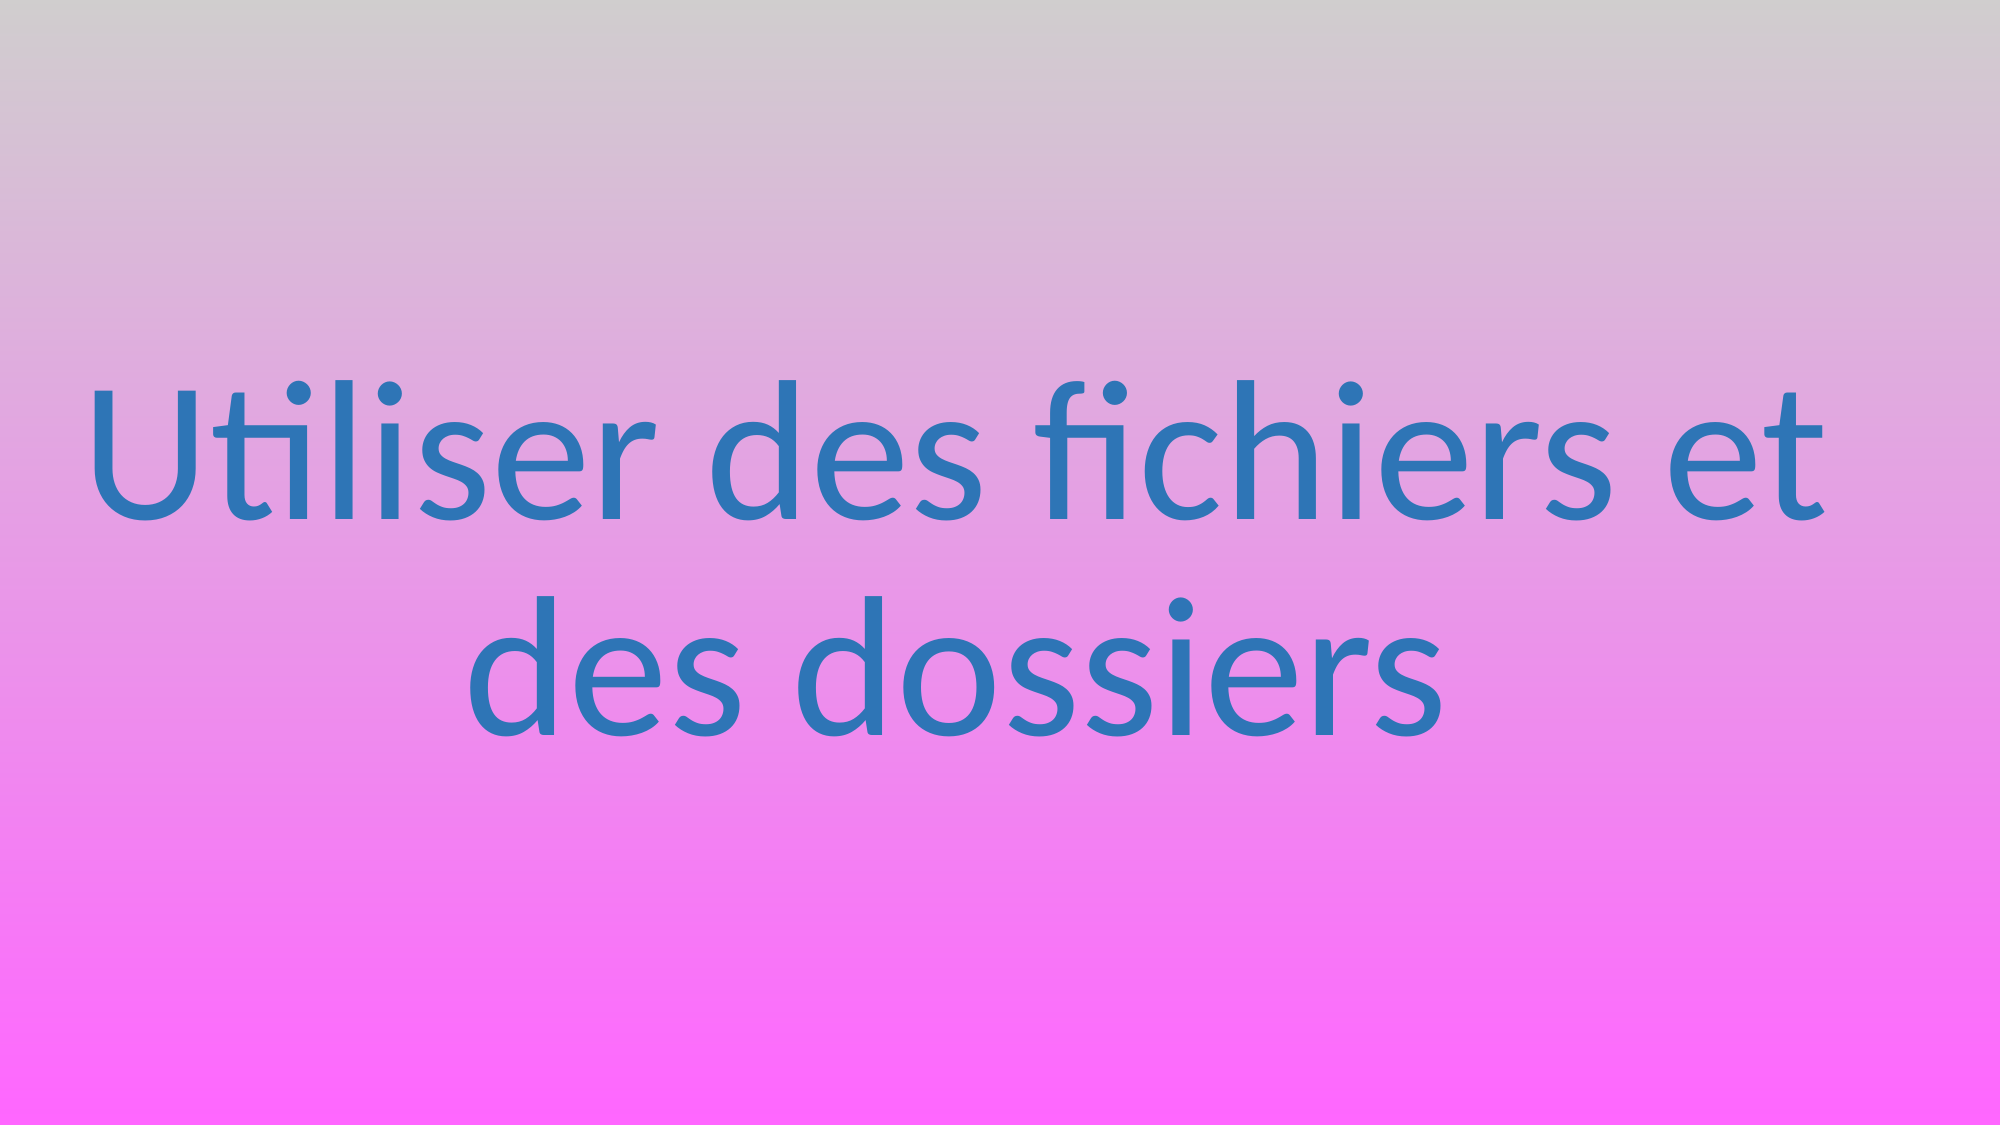

# Utiliser des fichiers et des dossiers

283